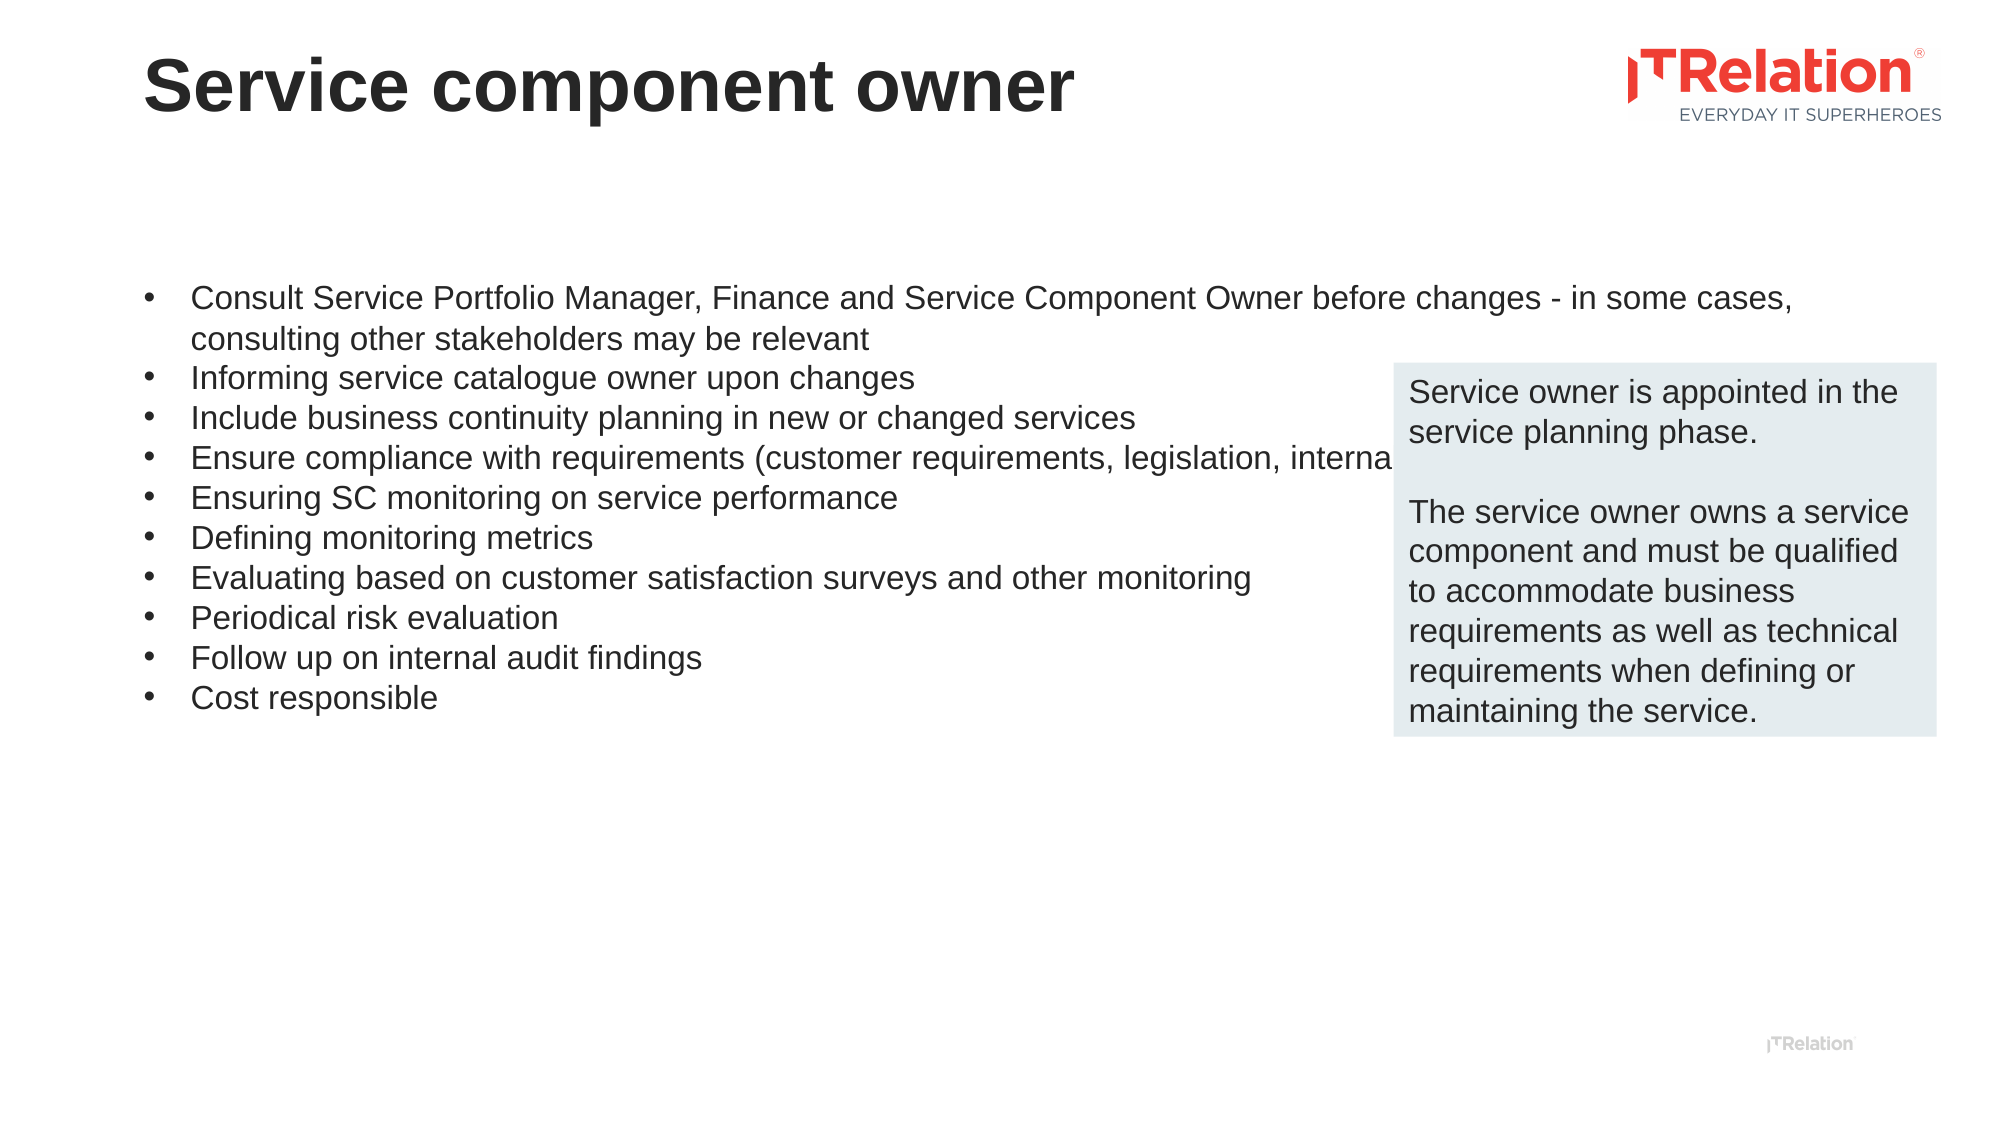

# Service component owner
Consult Service Portfolio Manager, Finance and Service Component Owner before changes - in some cases, consulting other stakeholders may be relevant
Informing service catalogue owner upon changes
Include business continuity planning in new or changed services
Ensure compliance with requirements (customer requirements, legislation, internal)
Ensuring SC monitoring on service performance
Defining monitoring metrics
Evaluating based on customer satisfaction surveys and other monitoring
Periodical risk evaluation
Follow up on internal audit findings
Cost responsible

Service owner is appointed in the service planning phase.

The service owner owns a service component and must be qualified to accommodate business requirements as well as technical requirements when defining or maintaining the service.